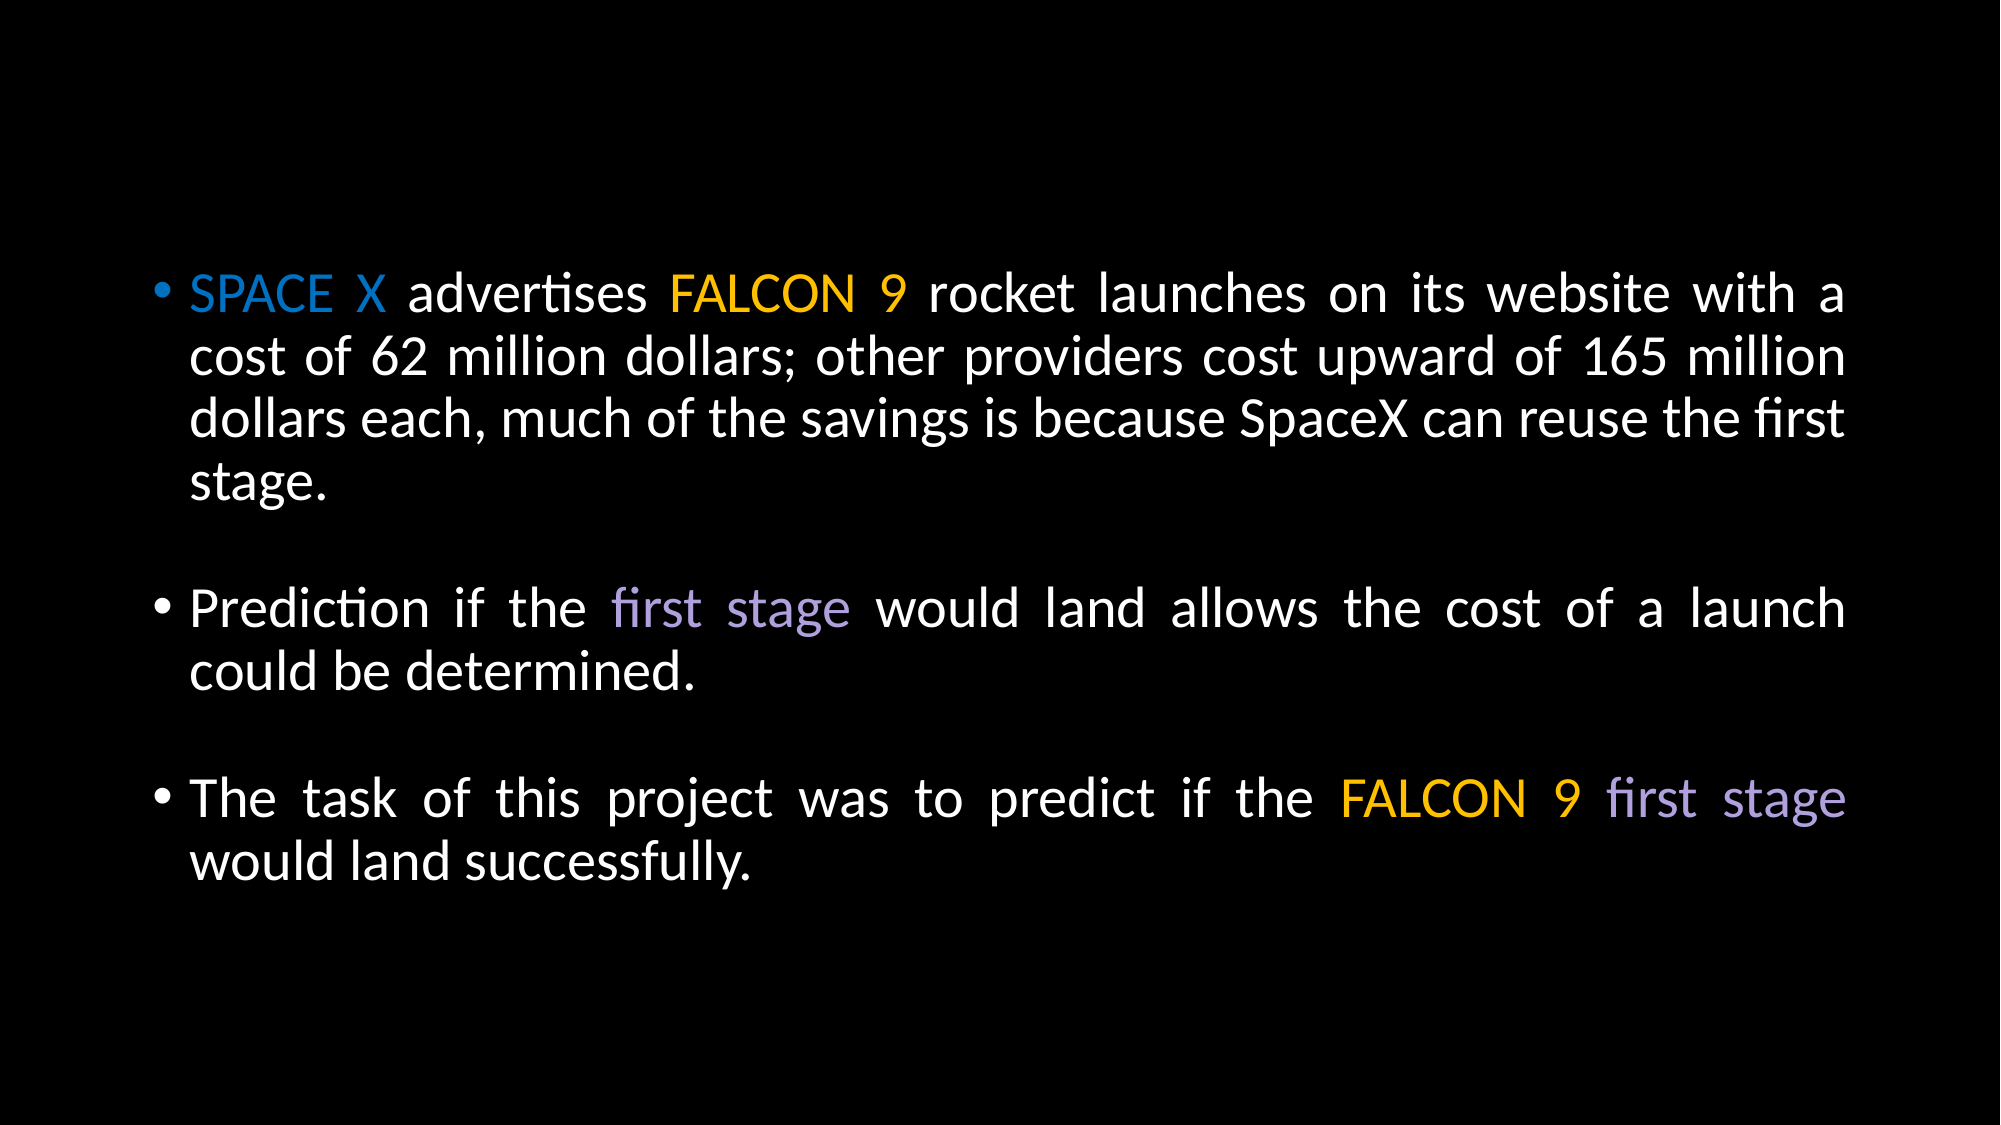

SPACE X advertises FALCON 9 rocket launches on its website with a cost of 62 million dollars; other providers cost upward of 165 million dollars each, much of the savings is because SpaceX can reuse the first stage.

Prediction if the first stage would land allows the cost of a launch could be determined.

The task of this project was to predict if the FALCON 9 first stage would land successfully.